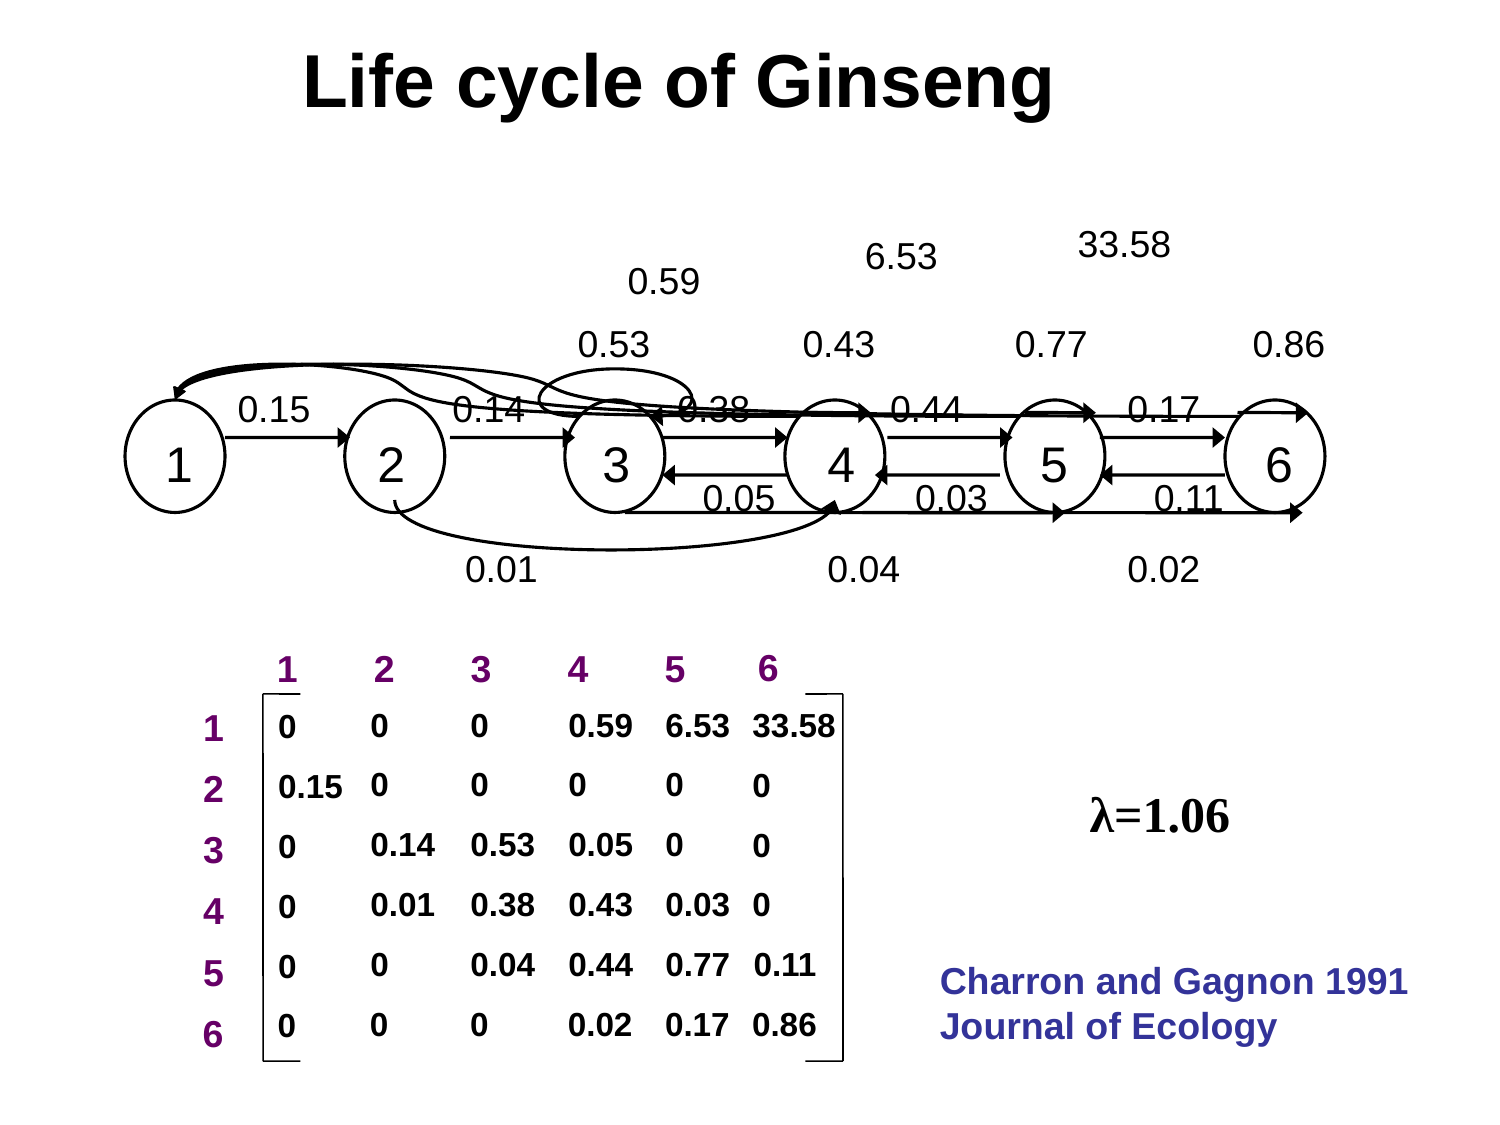

Life cycle of Ginseng
33.58
6.53
0.59
0.53
0.43
0.77
0.86
0.15
0.14
0.38
0.44
0.17

1
2
3
4
5
6

0.05
0.03
0.11

0.01
0.04
0.02
6
1
2
3
4
5

1
0
0
0.59
6.53
33.58
0
0
0
0
0
0
2
0.15
λ=1.06
0.14
0.53
0.05
0
0
0
3
0.01
0.38
0.43
0.03
0
0
4
0
0.04
0.44
0.77
0.11
0
5
Charron and Gagnon 1991
Journal of Ecology
0
0
0.02
0.17
0.86
0
6